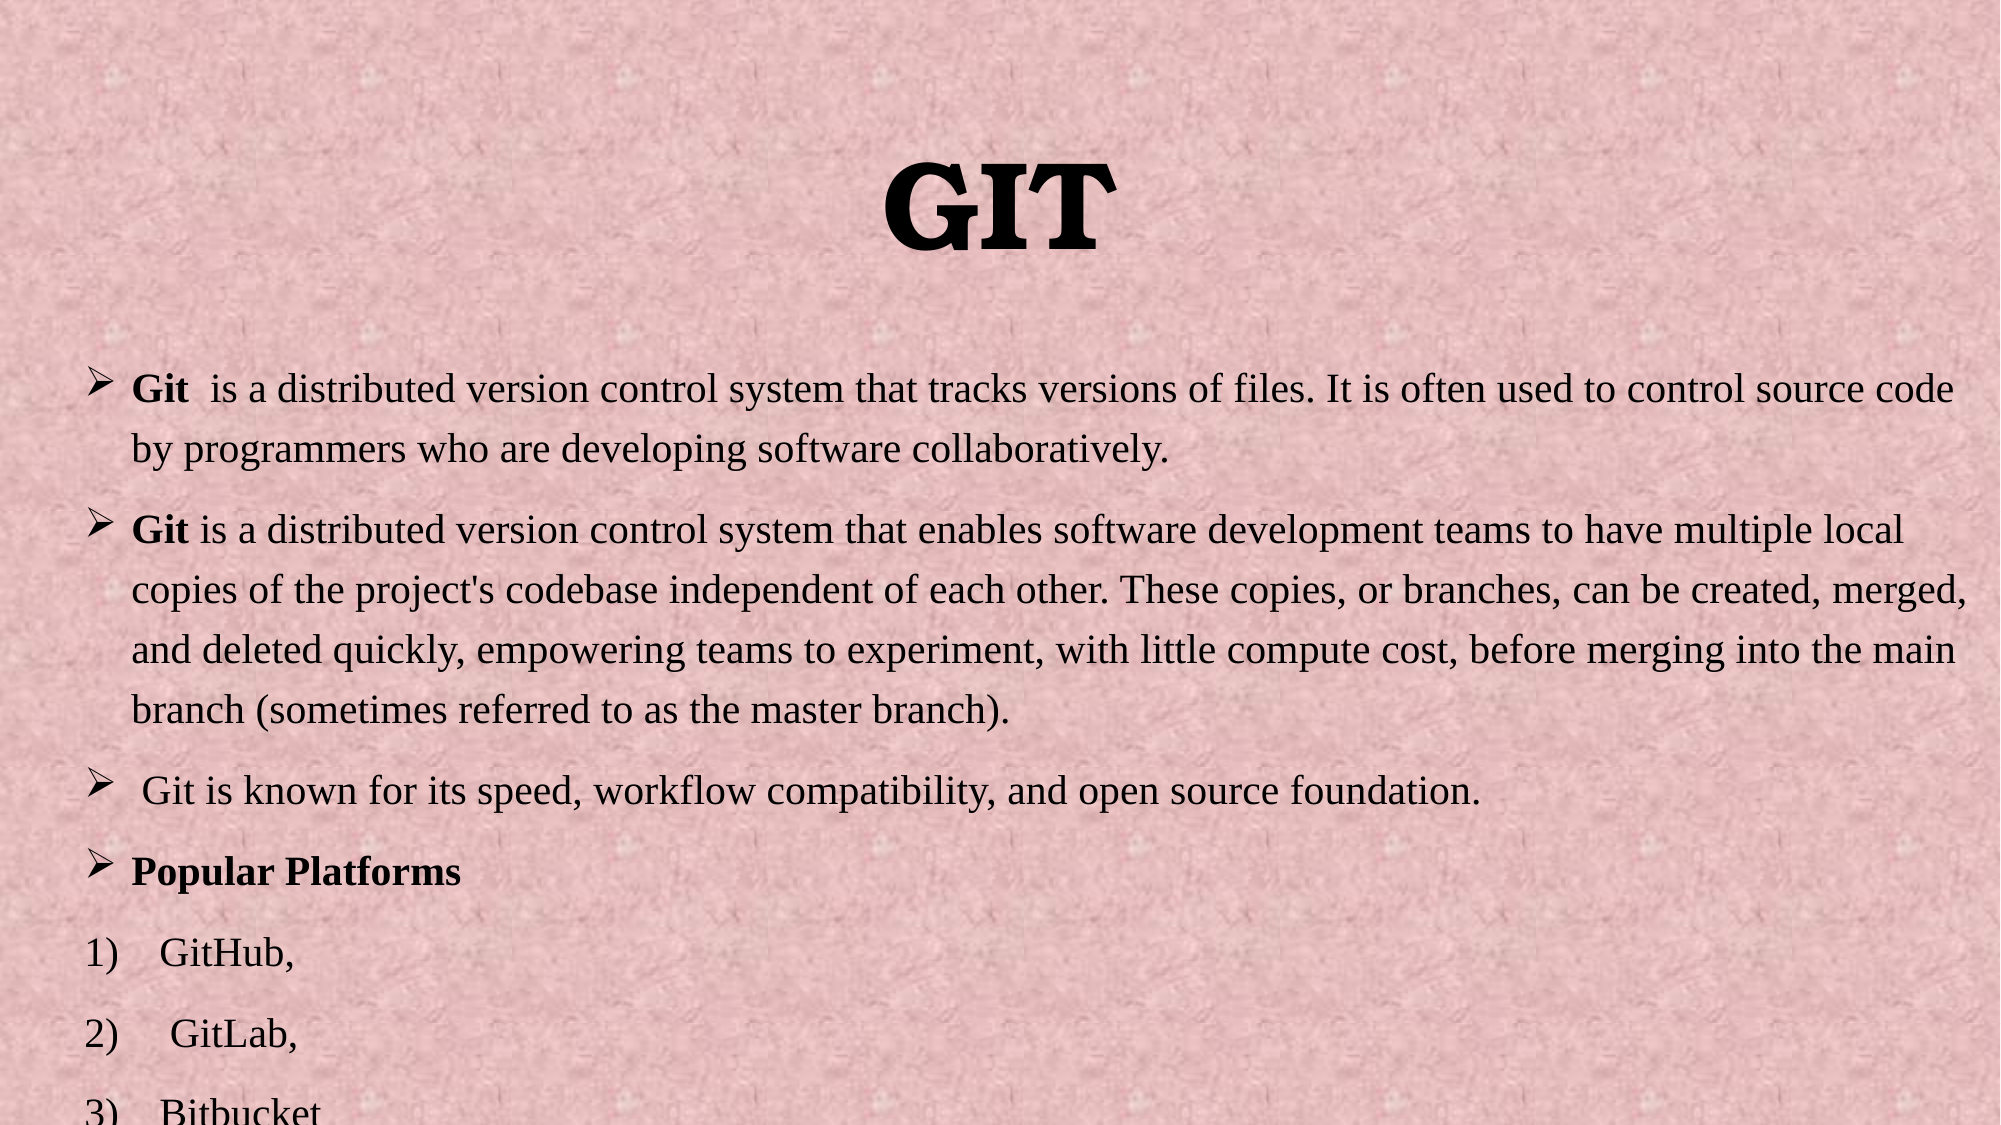

# GIT
Git  is a distributed version control system that tracks versions of files. It is often used to control source code by programmers who are developing software collaboratively.
Git is a distributed version control system that enables software development teams to have multiple local copies of the project's codebase independent of each other. These copies, or branches, can be created, merged, and deleted quickly, empowering teams to experiment, with little compute cost, before merging into the main branch (sometimes referred to as the master branch).
 Git is known for its speed, workflow compatibility, and open source foundation.
Popular Platforms
GitHub,
 GitLab,
Bitbucket